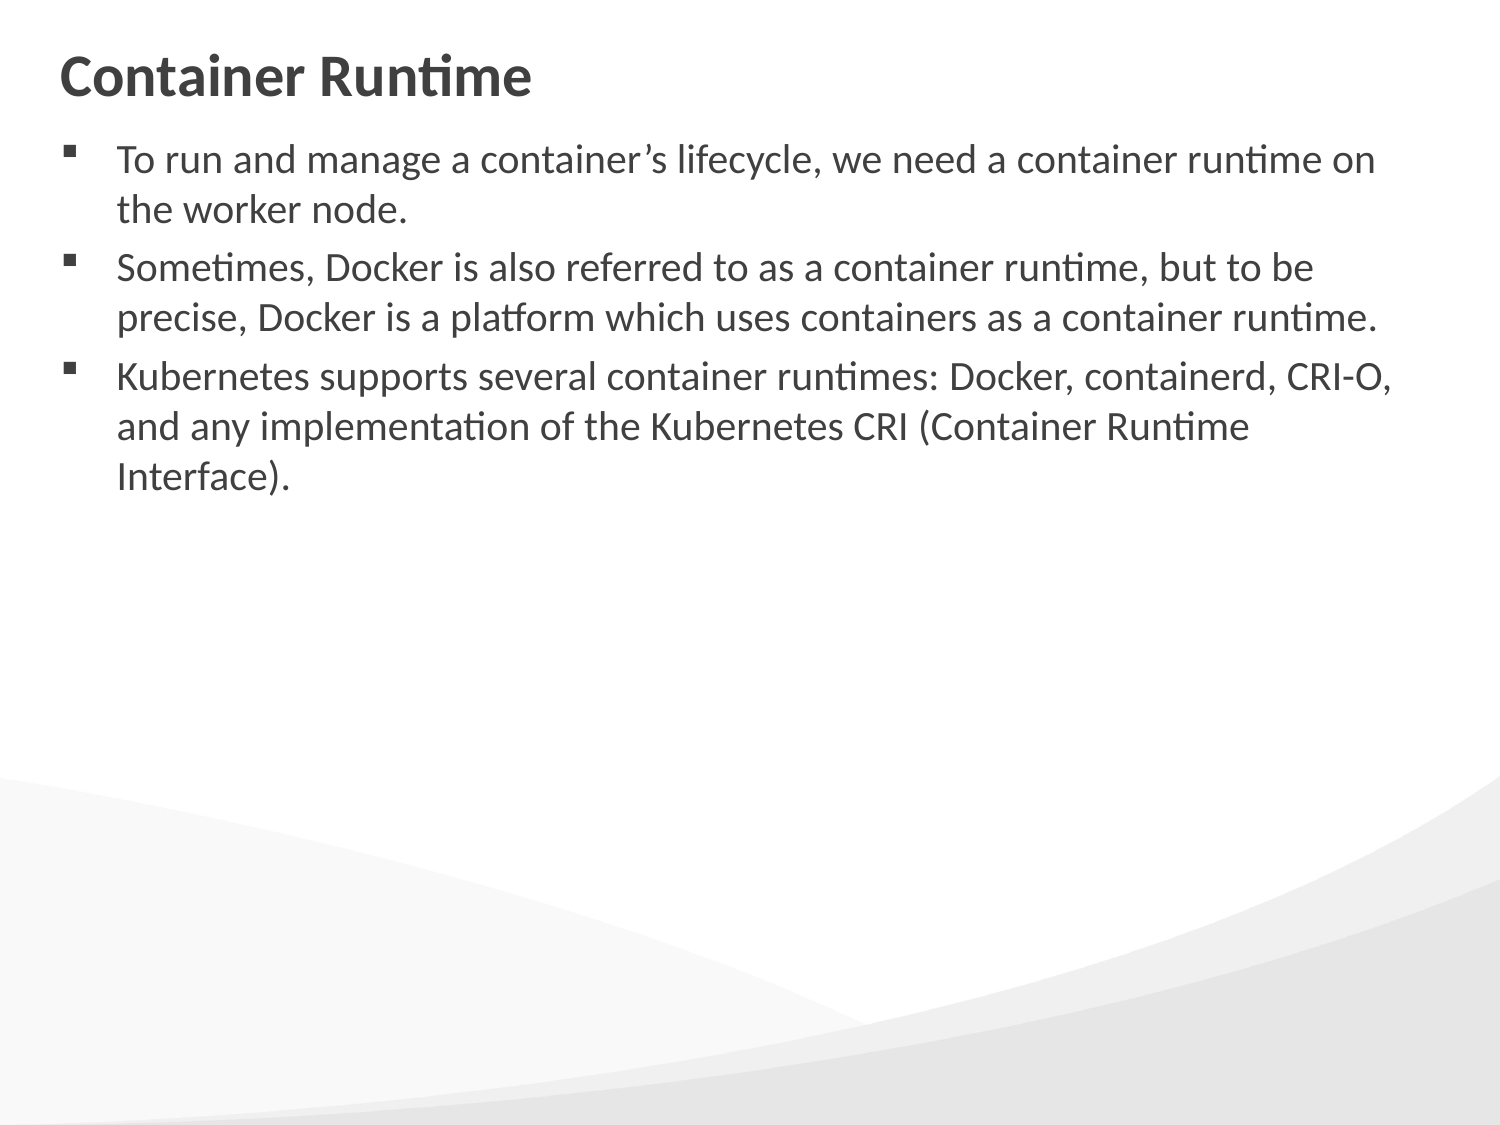

# Container Runtime
To run and manage a container’s lifecycle, we need a container runtime on the worker node.
Sometimes, Docker is also referred to as a container runtime, but to be precise, Docker is a platform which uses containers as a container runtime.
Kubernetes supports several container runtimes: Docker, containerd, CRI-O, and any implementation of the Kubernetes CRI (Container Runtime Interface).